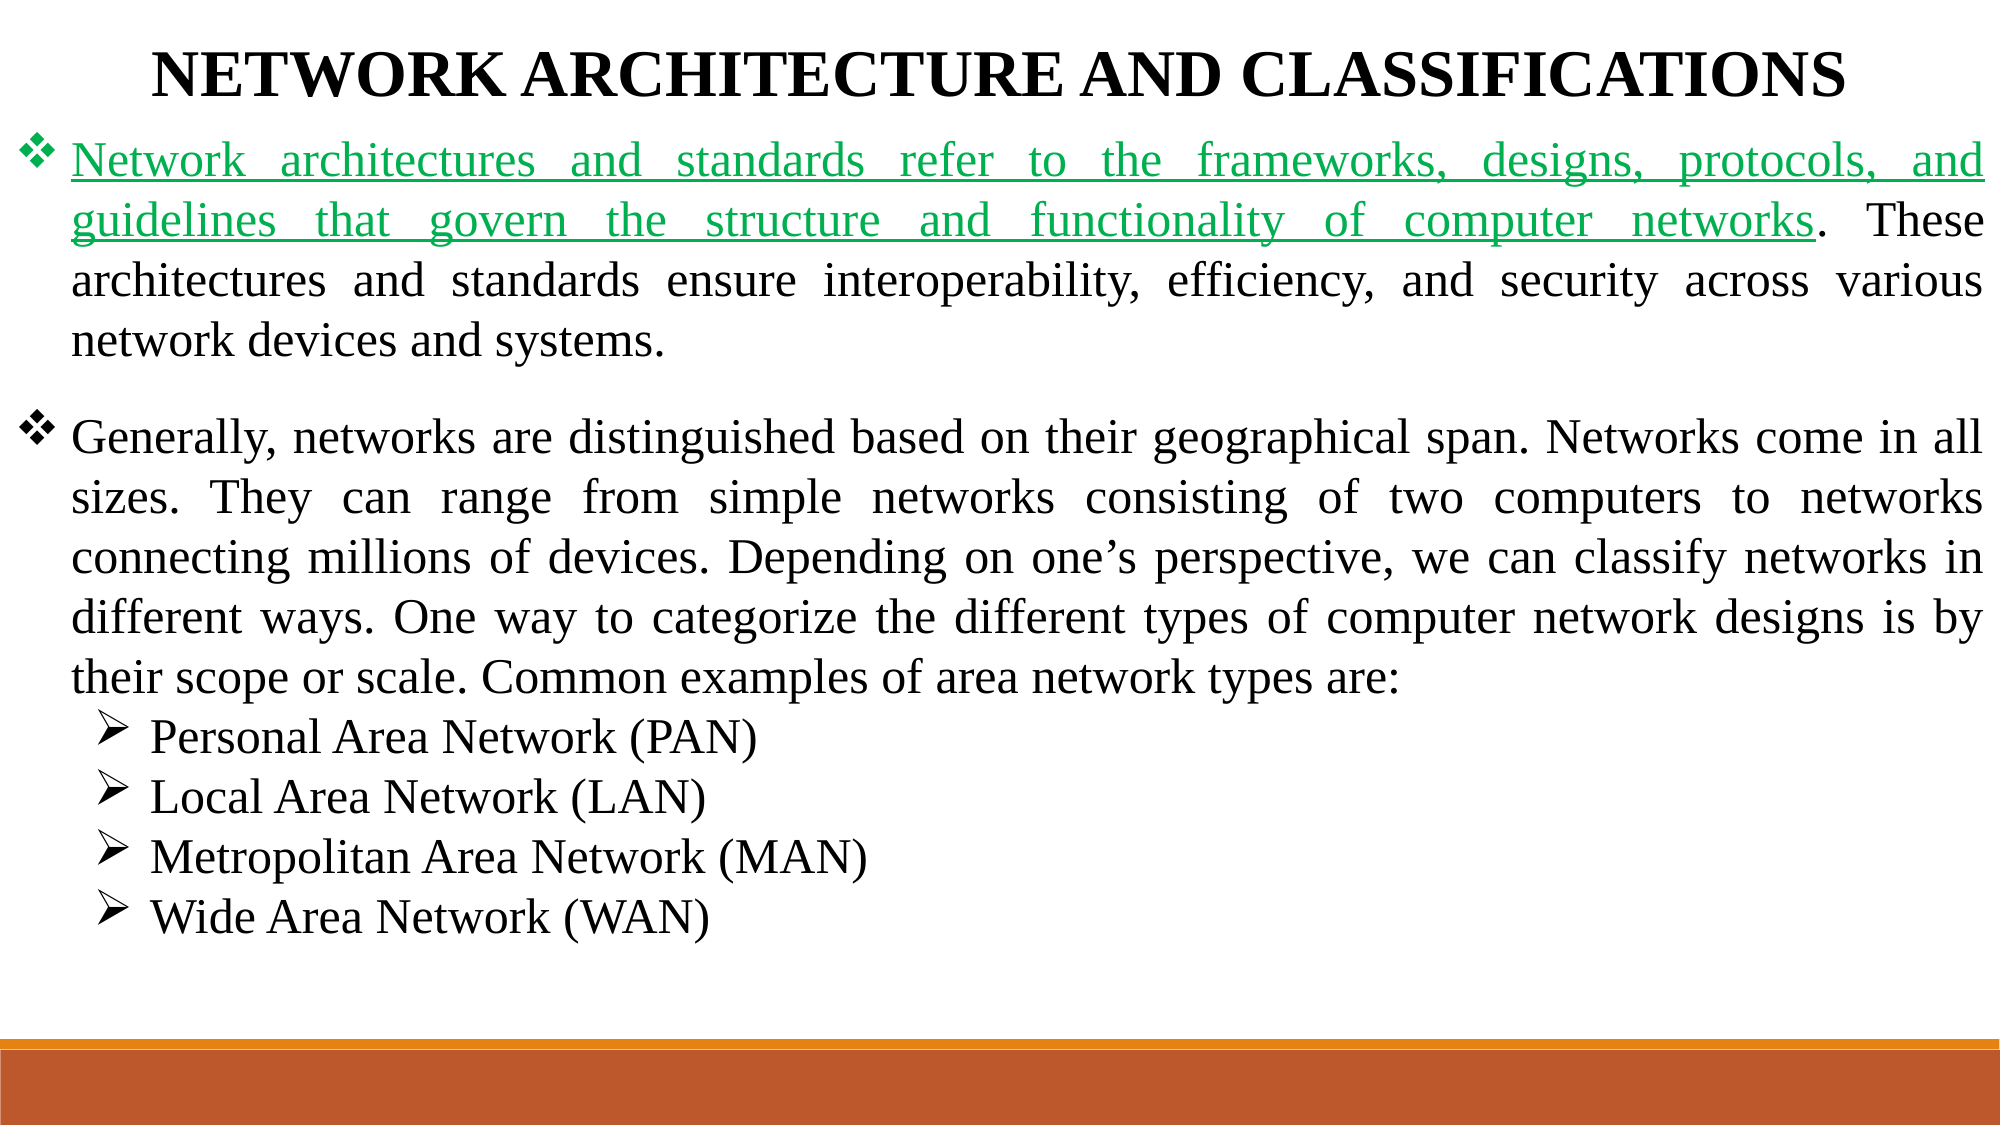

NETWORK ARCHITECTURE AND CLASSIFICATIONS
Network architectures and standards refer to the frameworks, designs, protocols, and guidelines that govern the structure and functionality of computer networks. These architectures and standards ensure interoperability, efficiency, and security across various network devices and systems.
Generally, networks are distinguished based on their geographical span. Networks come in all sizes. They can range from simple networks consisting of two computers to networks connecting millions of devices. Depending on one’s perspective, we can classify networks in different ways. One way to categorize the different types of computer network designs is by their scope or scale. Common examples of area network types are:
Personal Area Network (PAN)
Local Area Network (LAN)
Metropolitan Area Network (MAN)
Wide Area Network (WAN)